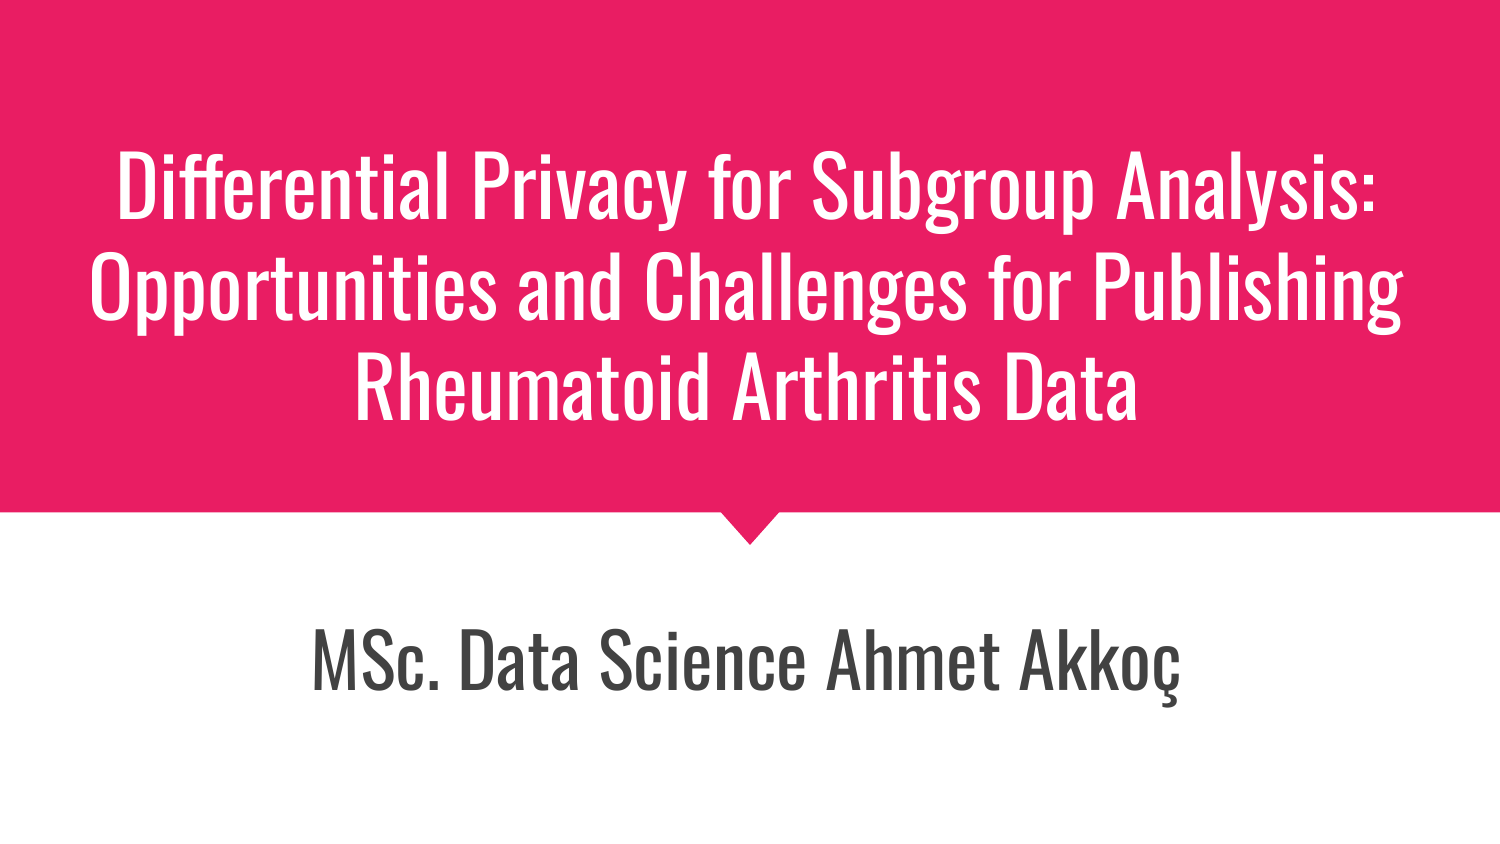

# Differential Privacy for Subgroup Analysis: Opportunities and Challenges for Publishing Rheumatoid Arthritis Data
MSc. Data Science Ahmet Akkoç